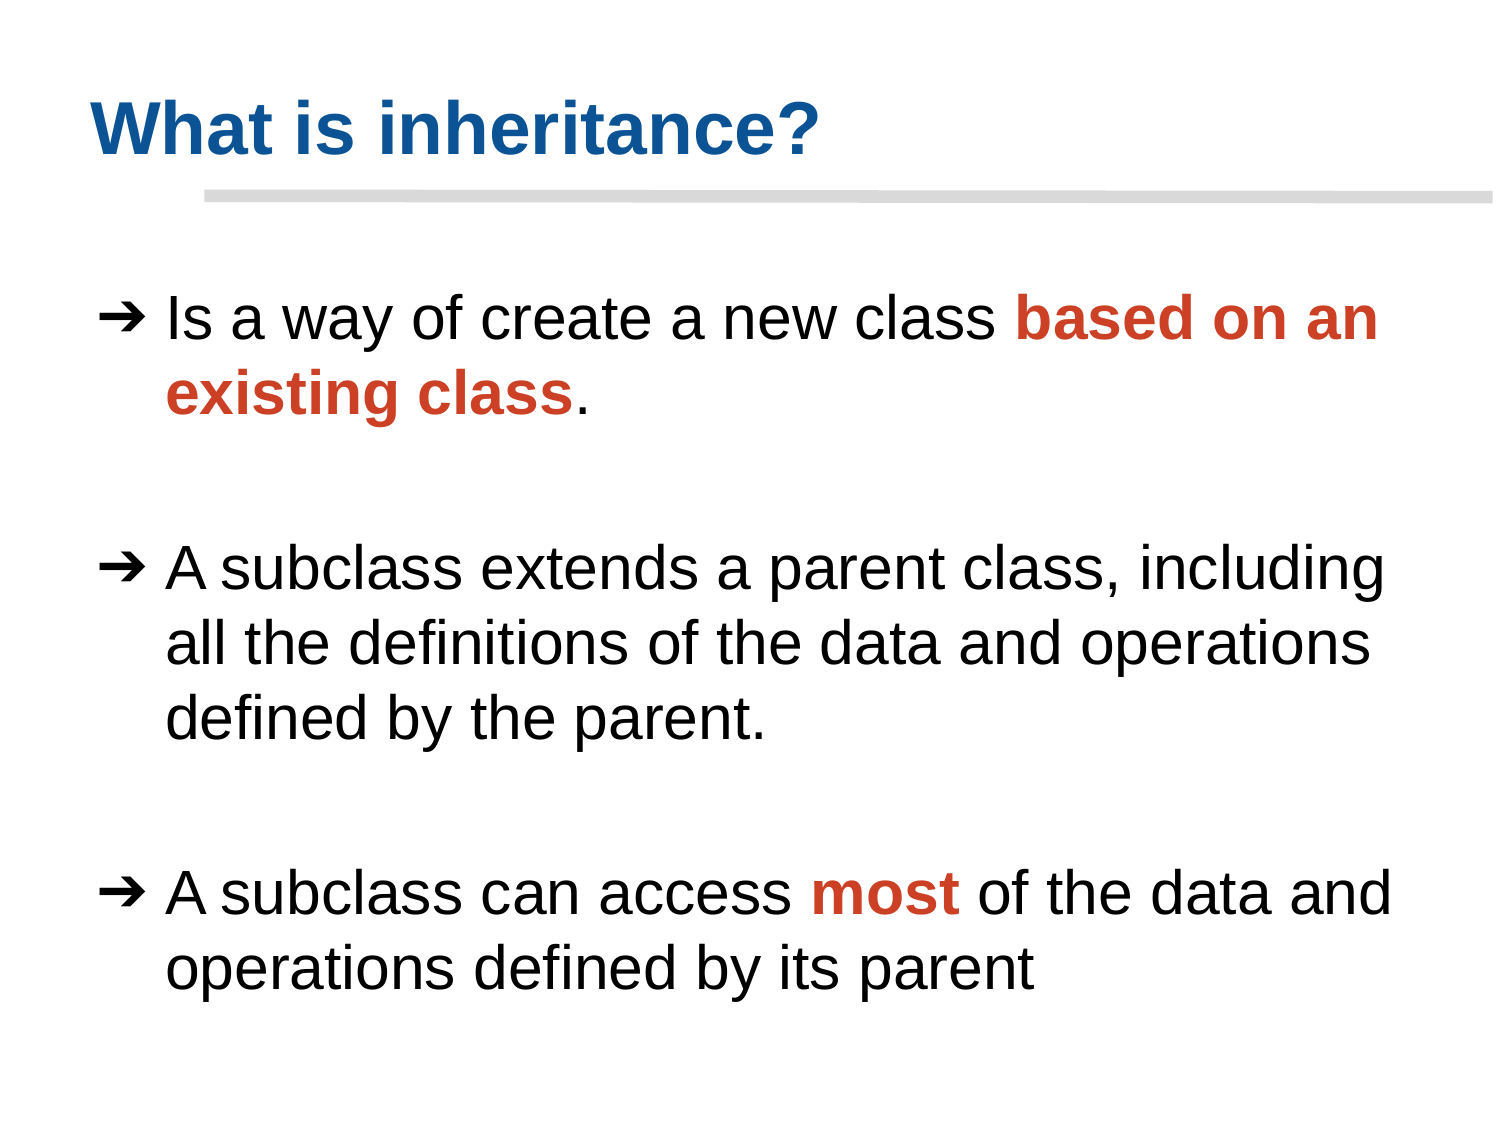

# What is inheritance?
Is a way of create a new class based on an existing class.

A subclass extends a parent class, including all the definitions of the data and operations defined by the parent.

A subclass can access most of the data and operations defined by its parent